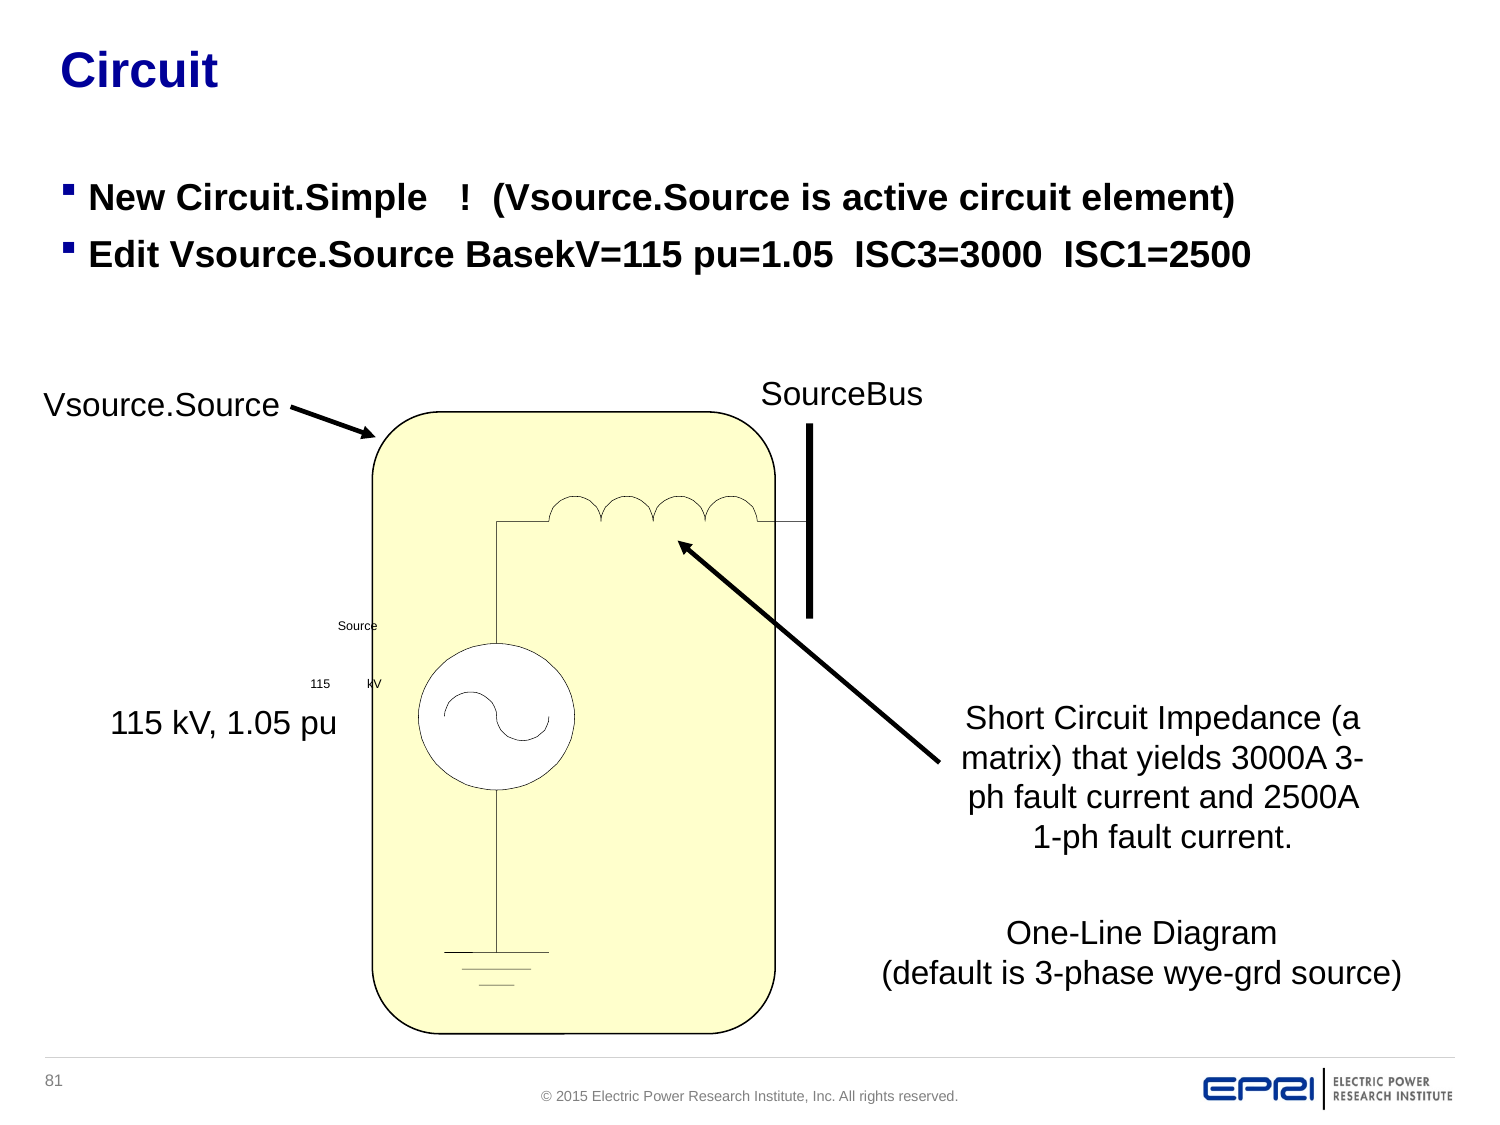

# Circuit
New Circuit.Simple   !  (Vsource.Source is active circuit element)
Edit Vsource.Source BasekV=115 pu=1.05  ISC3=3000  ISC1=2500
SourceBus
Vsource.Source

Source

115
kV

Short Circuit Impedance (a matrix) that yields 3000A 3-ph fault current and 2500A 1-ph fault current.
115 kV, 1.05 pu
One-Line Diagram
(default is 3-phase wye-grd source)